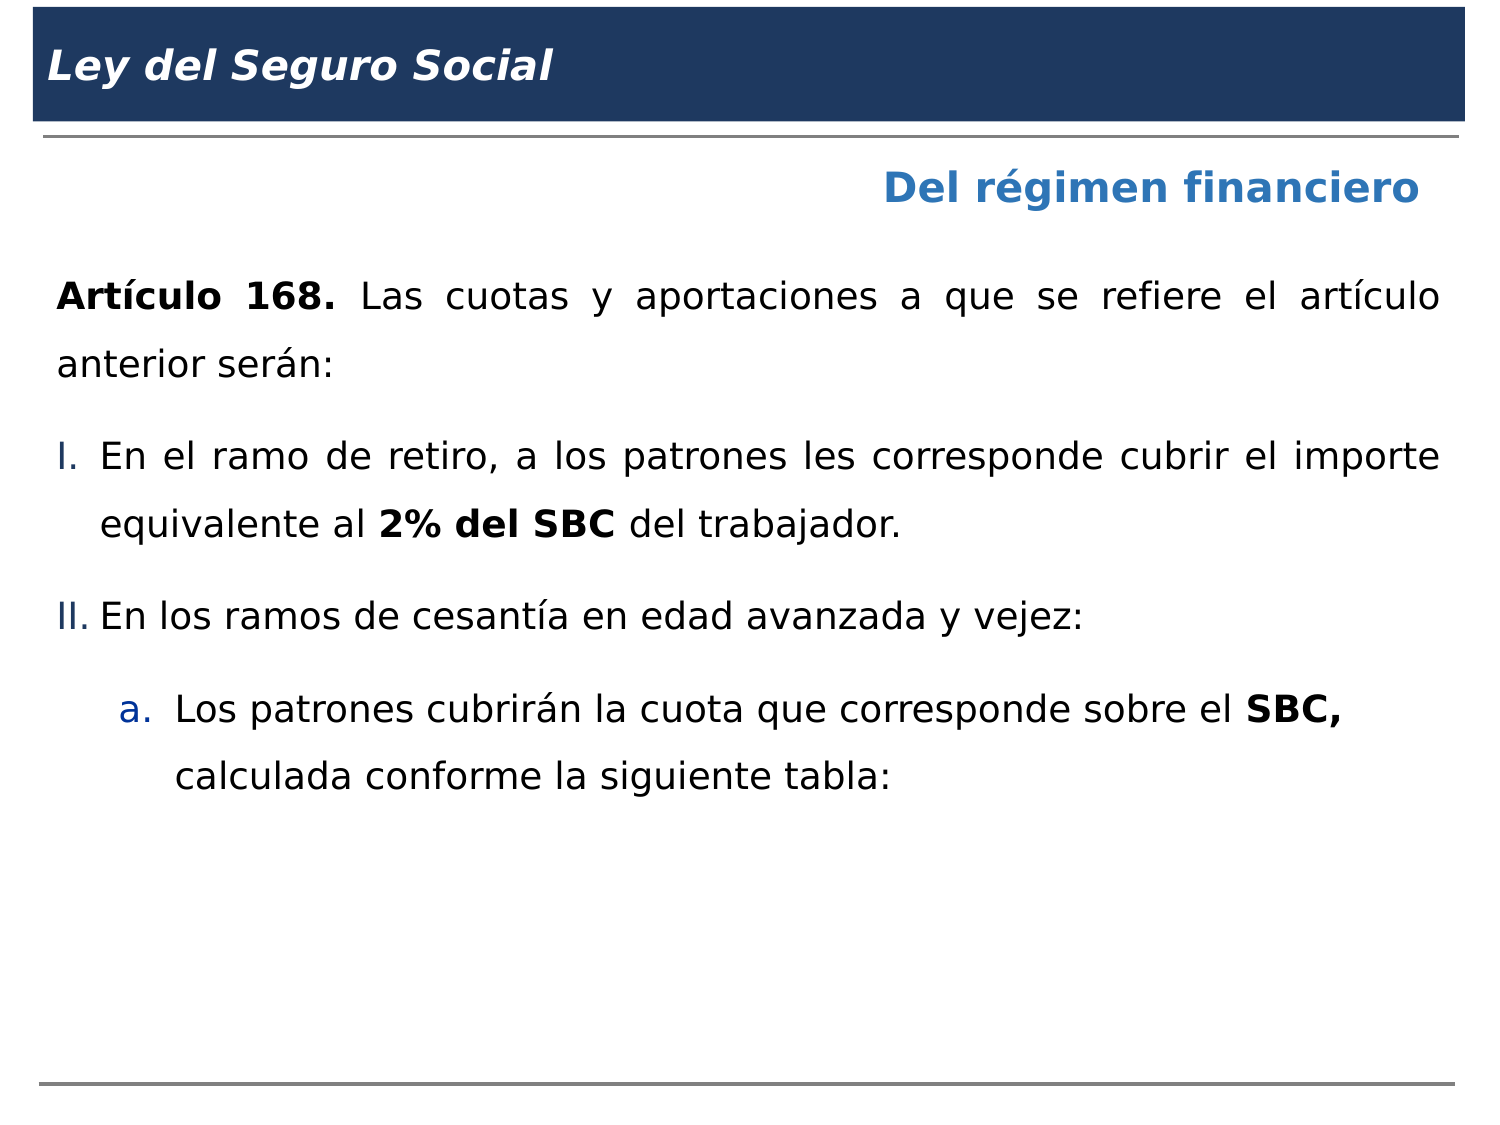

Ley del Seguro Social
Del régimen financiero
Artículo 168. Las cuotas y aportaciones a que se refiere el artículo anterior serán:
En el ramo de retiro, a los patrones les corresponde cubrir el importe equivalente al 2% del SBC del trabajador.
En los ramos de cesantía en edad avanzada y vejez:
Los patrones cubrirán la cuota que corresponde sobre el SBC, calculada conforme la siguiente tabla: